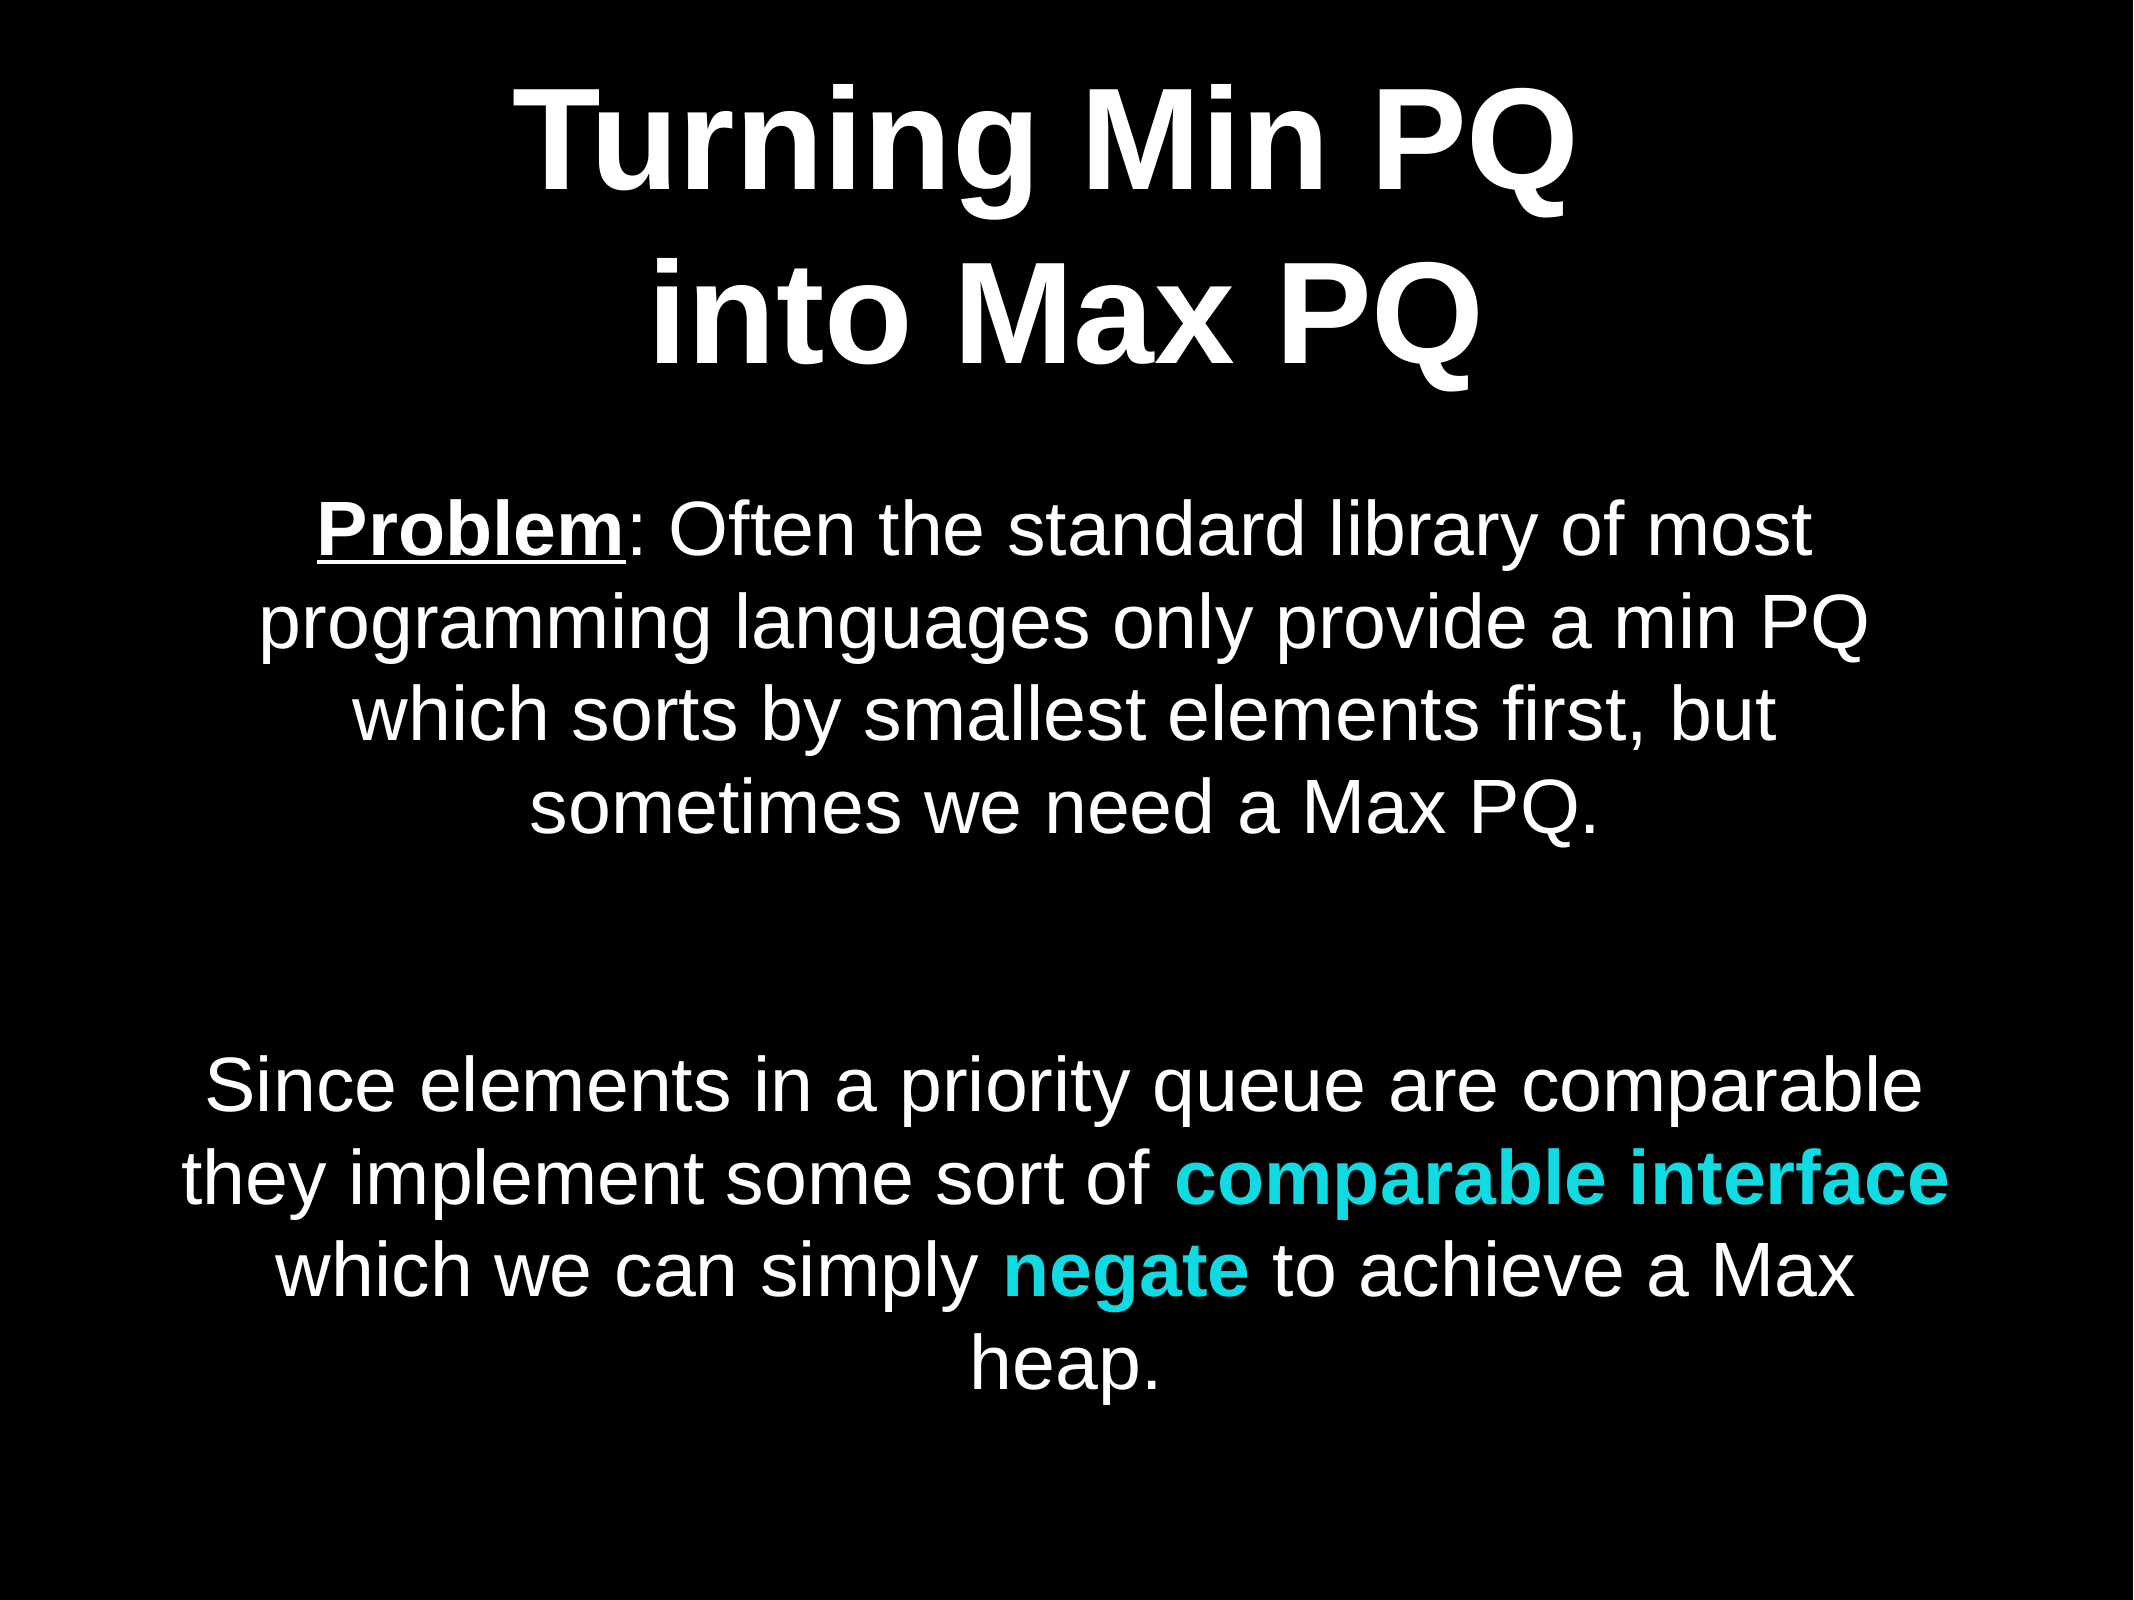

# Turning Min PQ
into Max PQ
Problem: Often the standard library of most programming languages only provide a min PQ which sorts by smallest elements first, but sometimes we need a Max PQ.

Since elements in a priority queue are comparable they implement some sort of comparable interface which we can simply negate to achieve a Max heap.